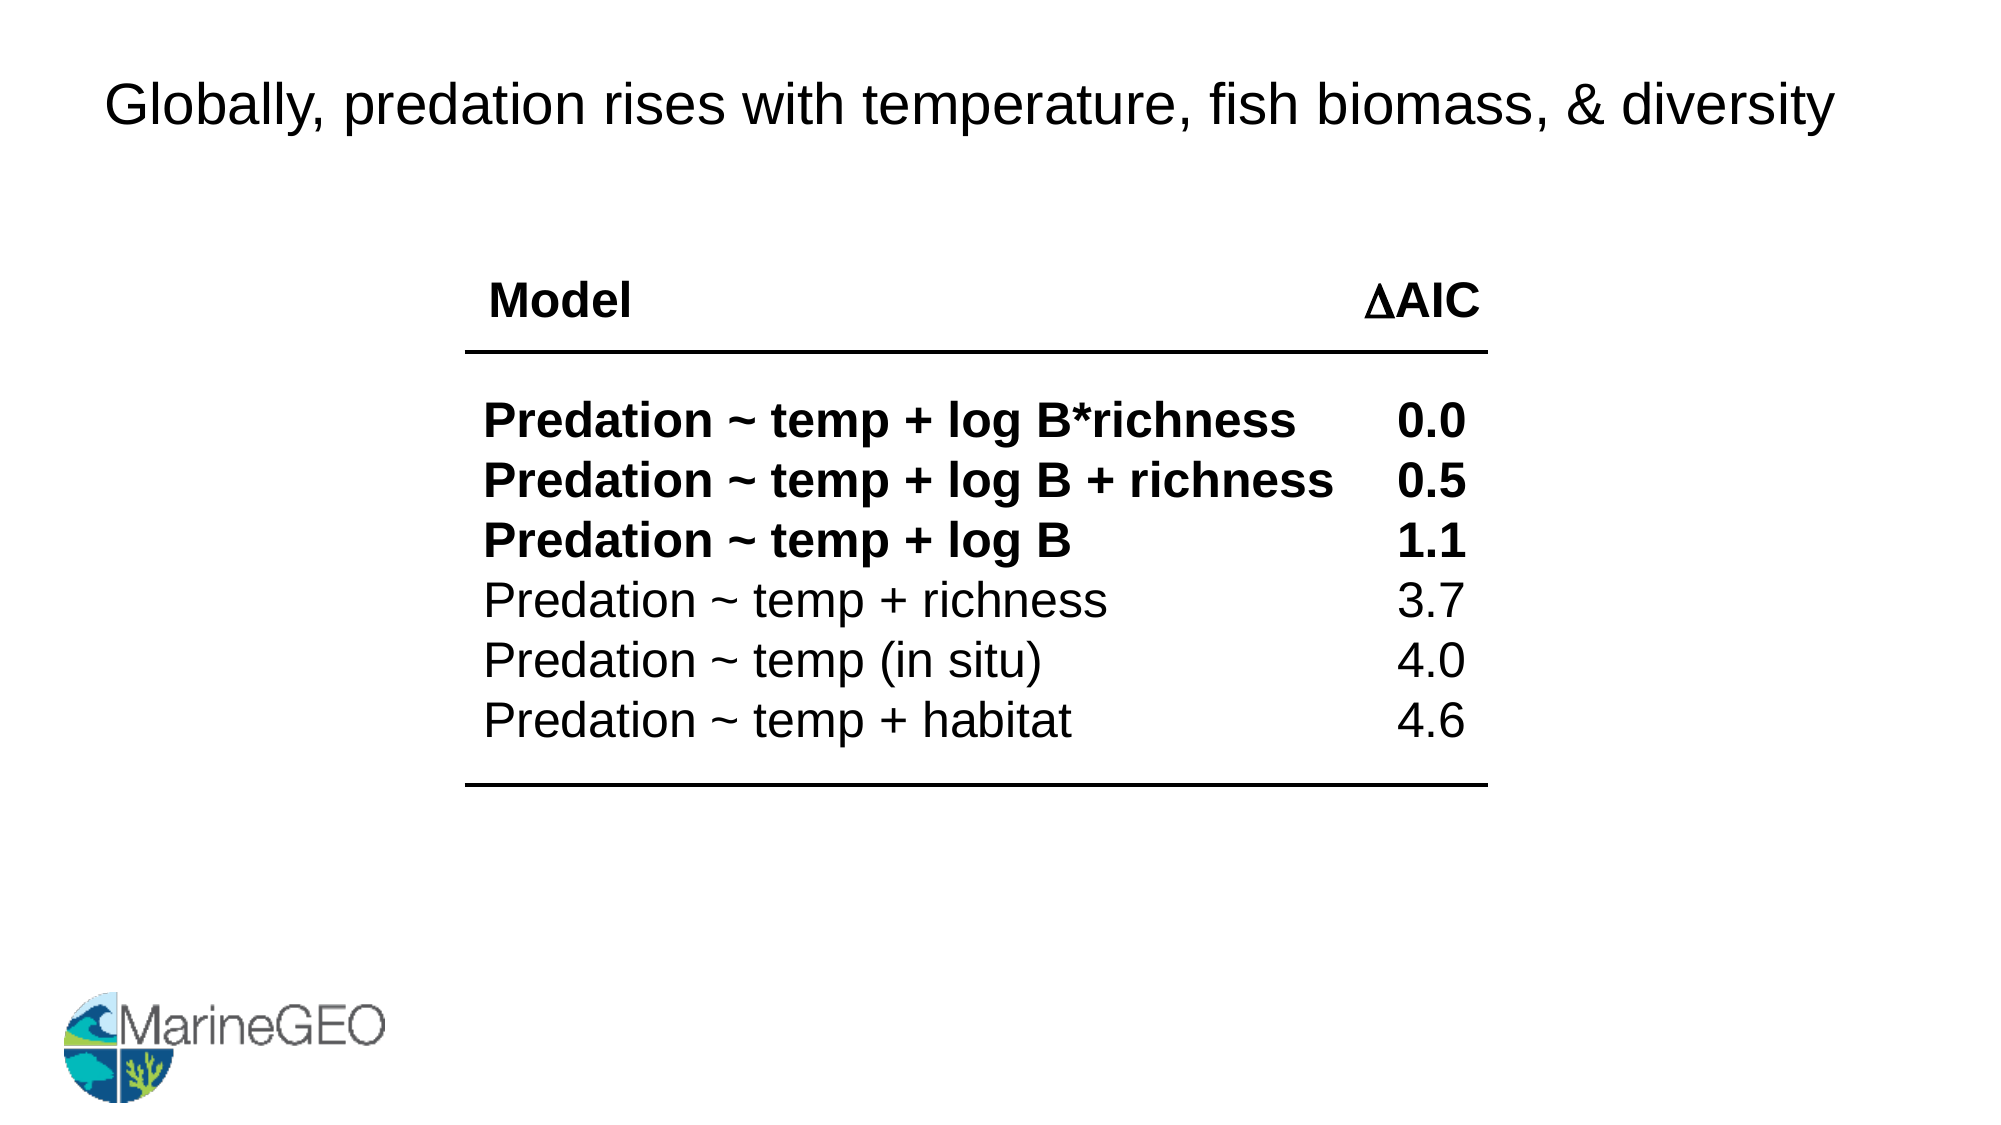

Globally, predation rises with temperature, fish biomass, & diversity
Model			 		         ΔAIC
Predation ~ temp + log B*richness	 0.0
Predation ~ temp + log B + richness	 0.5
Predation ~ temp + log B 		 1.1
Predation ~ temp + richness		 3.7
Predation ~ temp (in situ) 			 4.0
Predation ~ temp + habitat 		 4.6